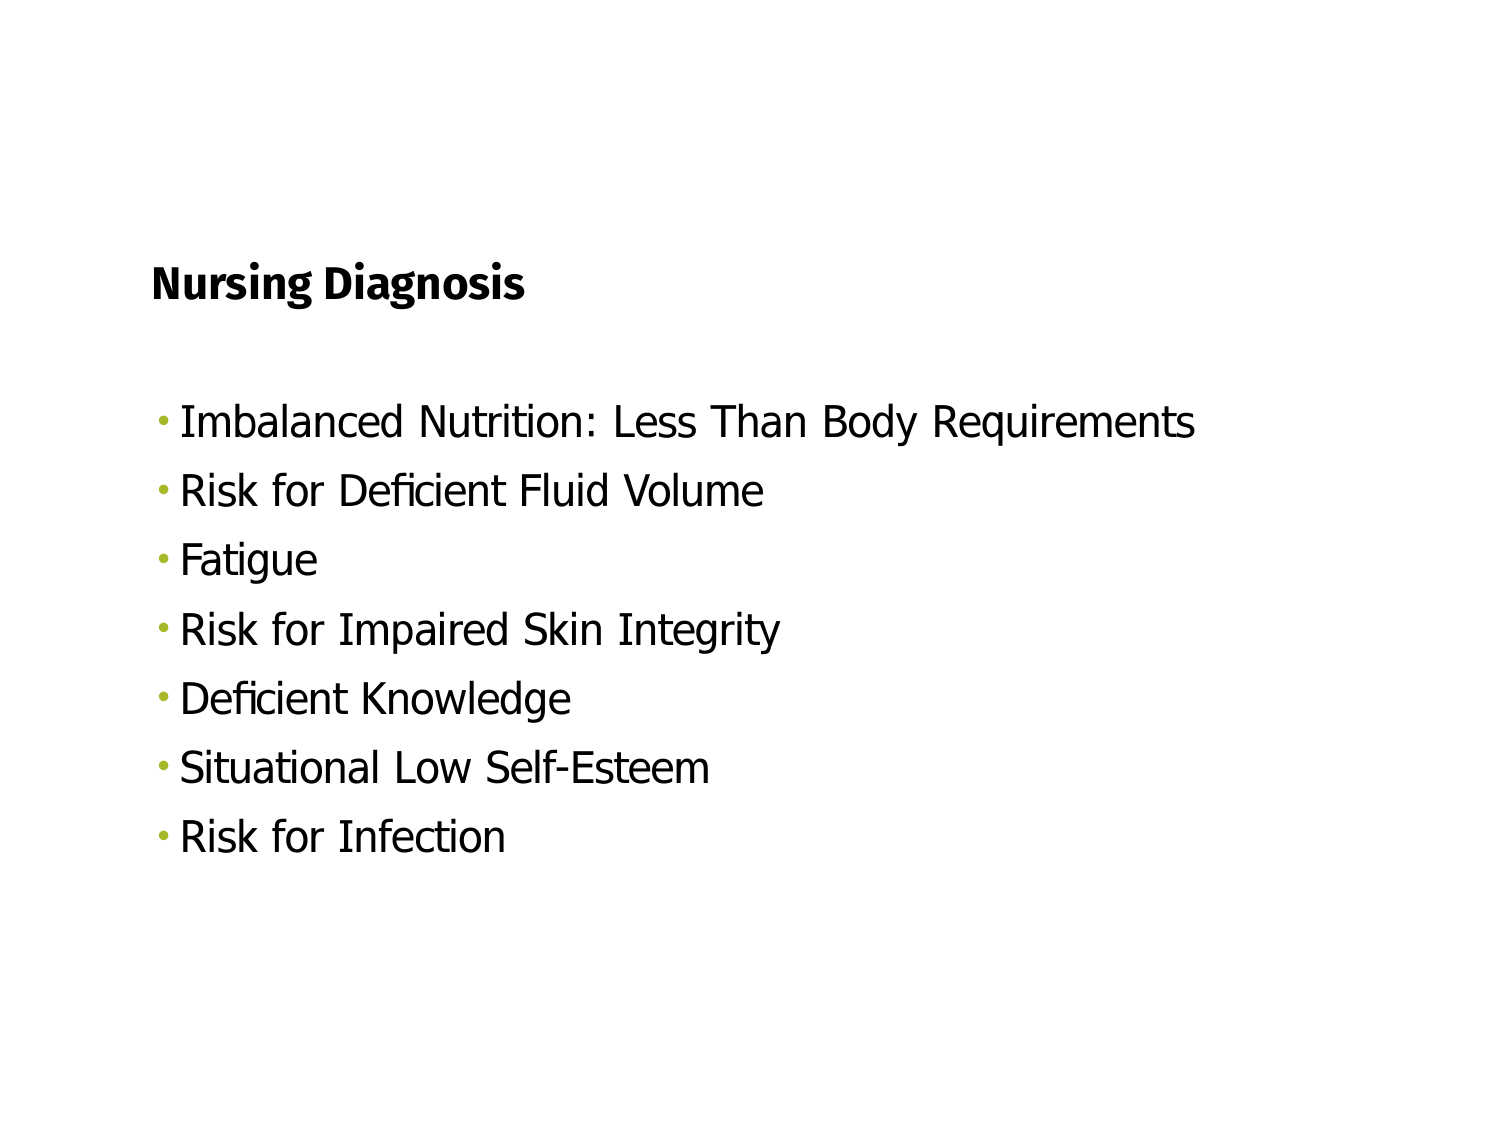

# Nursing Diagnosis
Imbalanced Nutrition: Less Than Body Requirements
Risk for Deficient Fluid Volume
Fatigue
Risk for Impaired Skin Integrity
Deficient Knowledge
Situational Low Self-Esteem
Risk for Infection